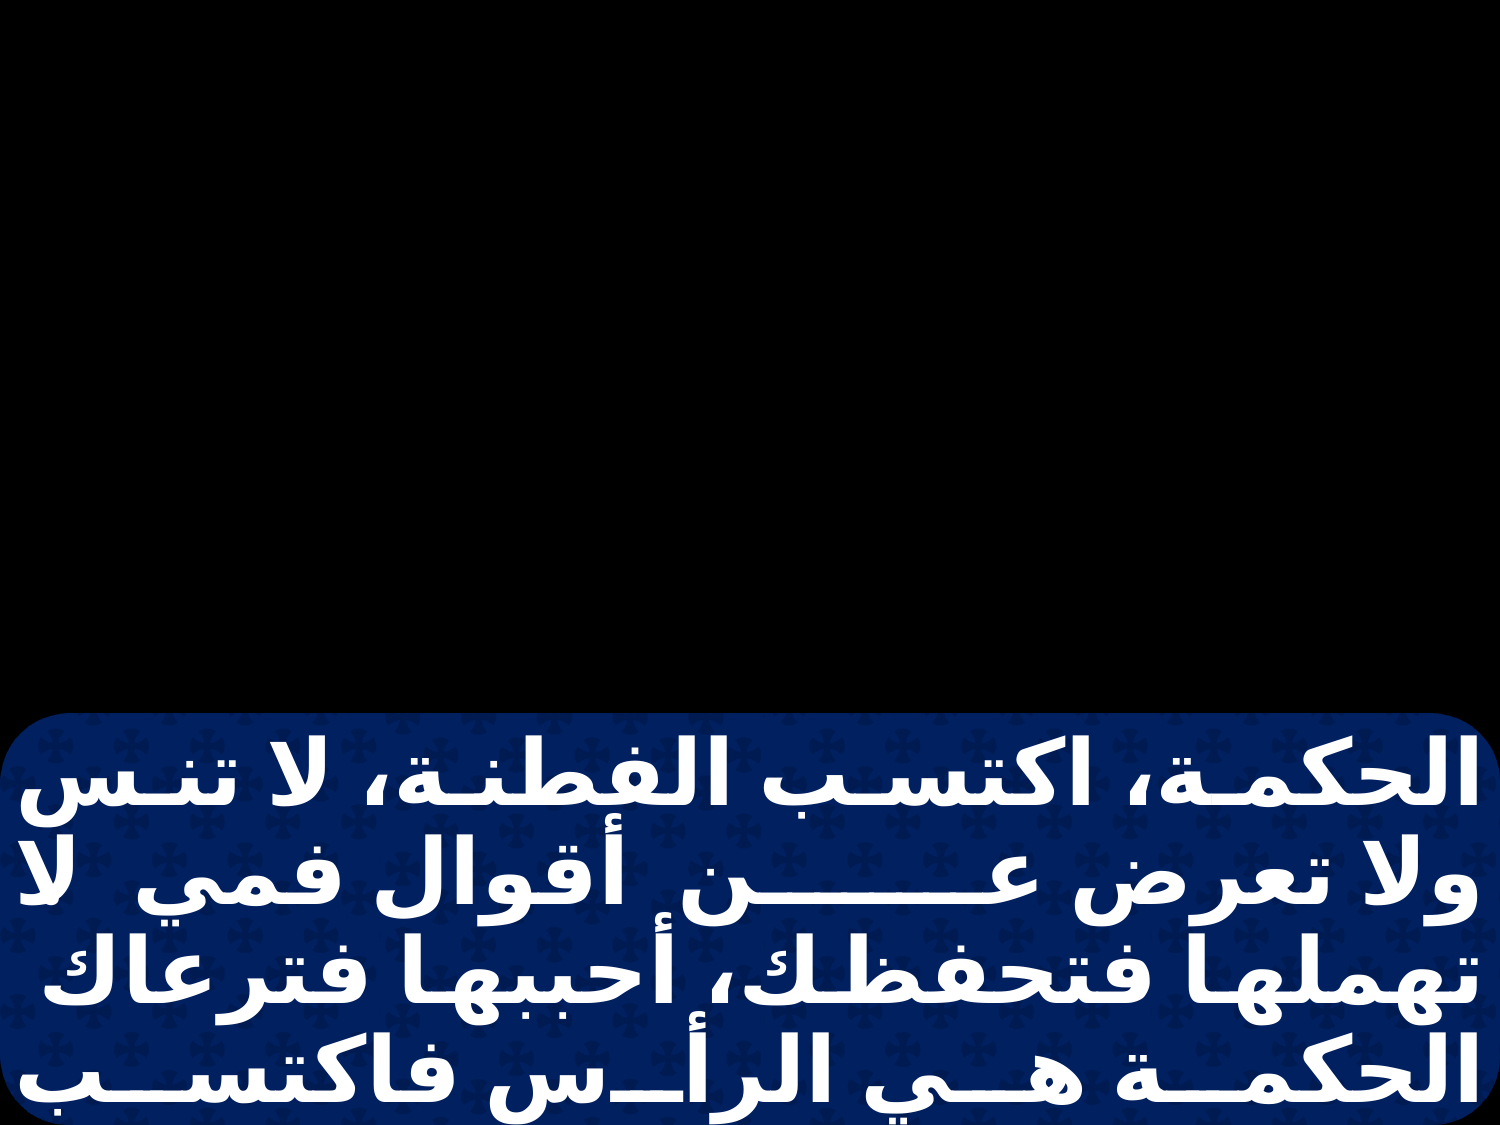

الحكمة، اكتسب الفطنة، لا تنس ولا تعرض عن  أقوال فمي. لا تهملها فتحفظك، أحببها فترعاك  الحكمة هي الرأس فاكتسب الحكمة، وبكل مقتناك  إكتسب الفطنة ارفعها فتعليك إذا عانقتها فإنها